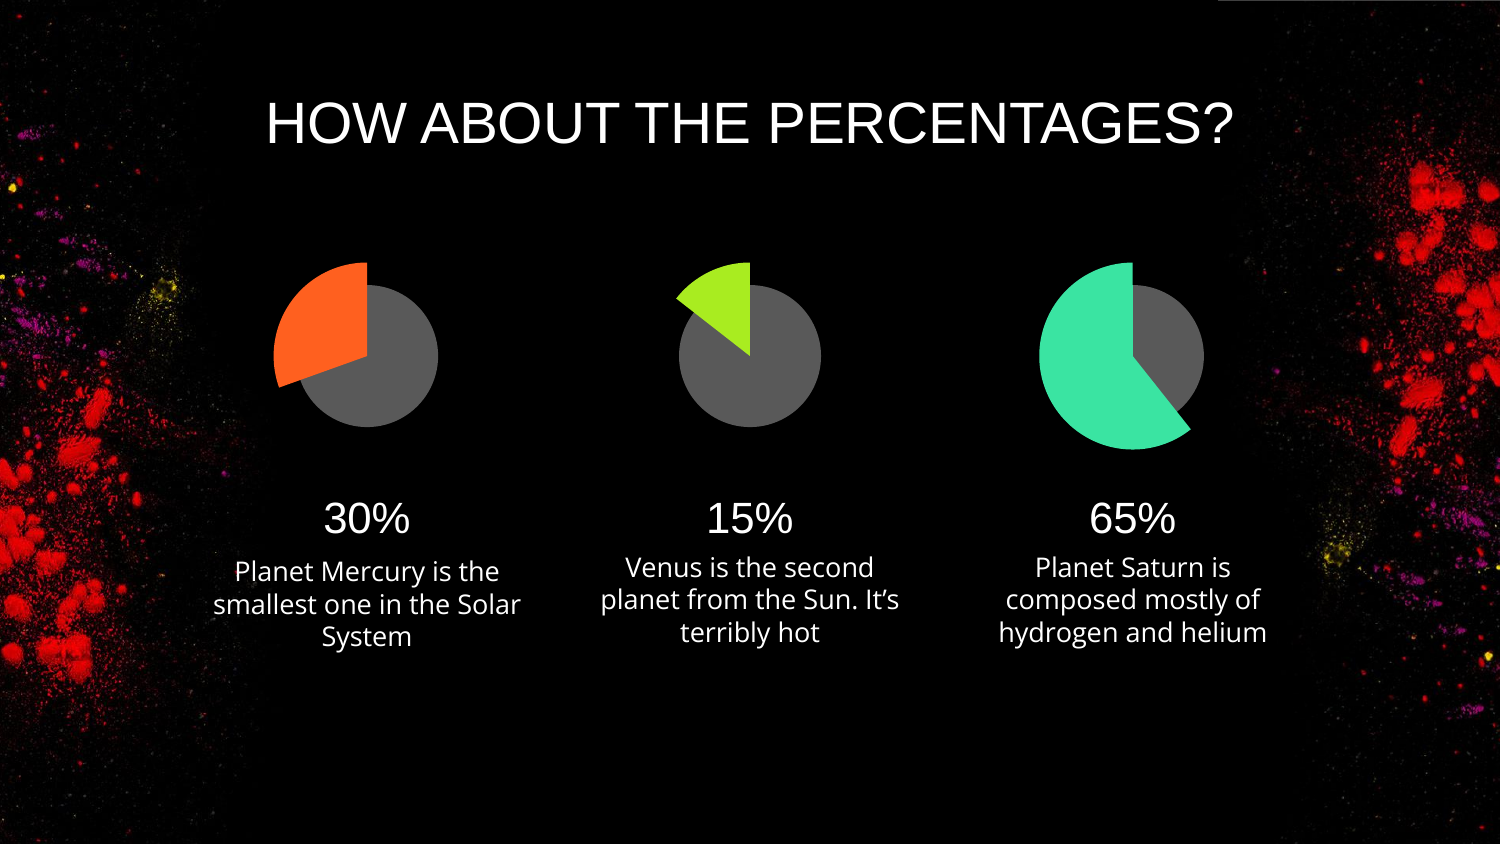

# HOW ABOUT THE PERCENTAGES?

30%
15%
65%
Venus is the second planet from the Sun. It’s terribly hot
Planet Saturn is composed mostly of hydrogen and helium
Planet Mercury is the smallest one in the Solar System